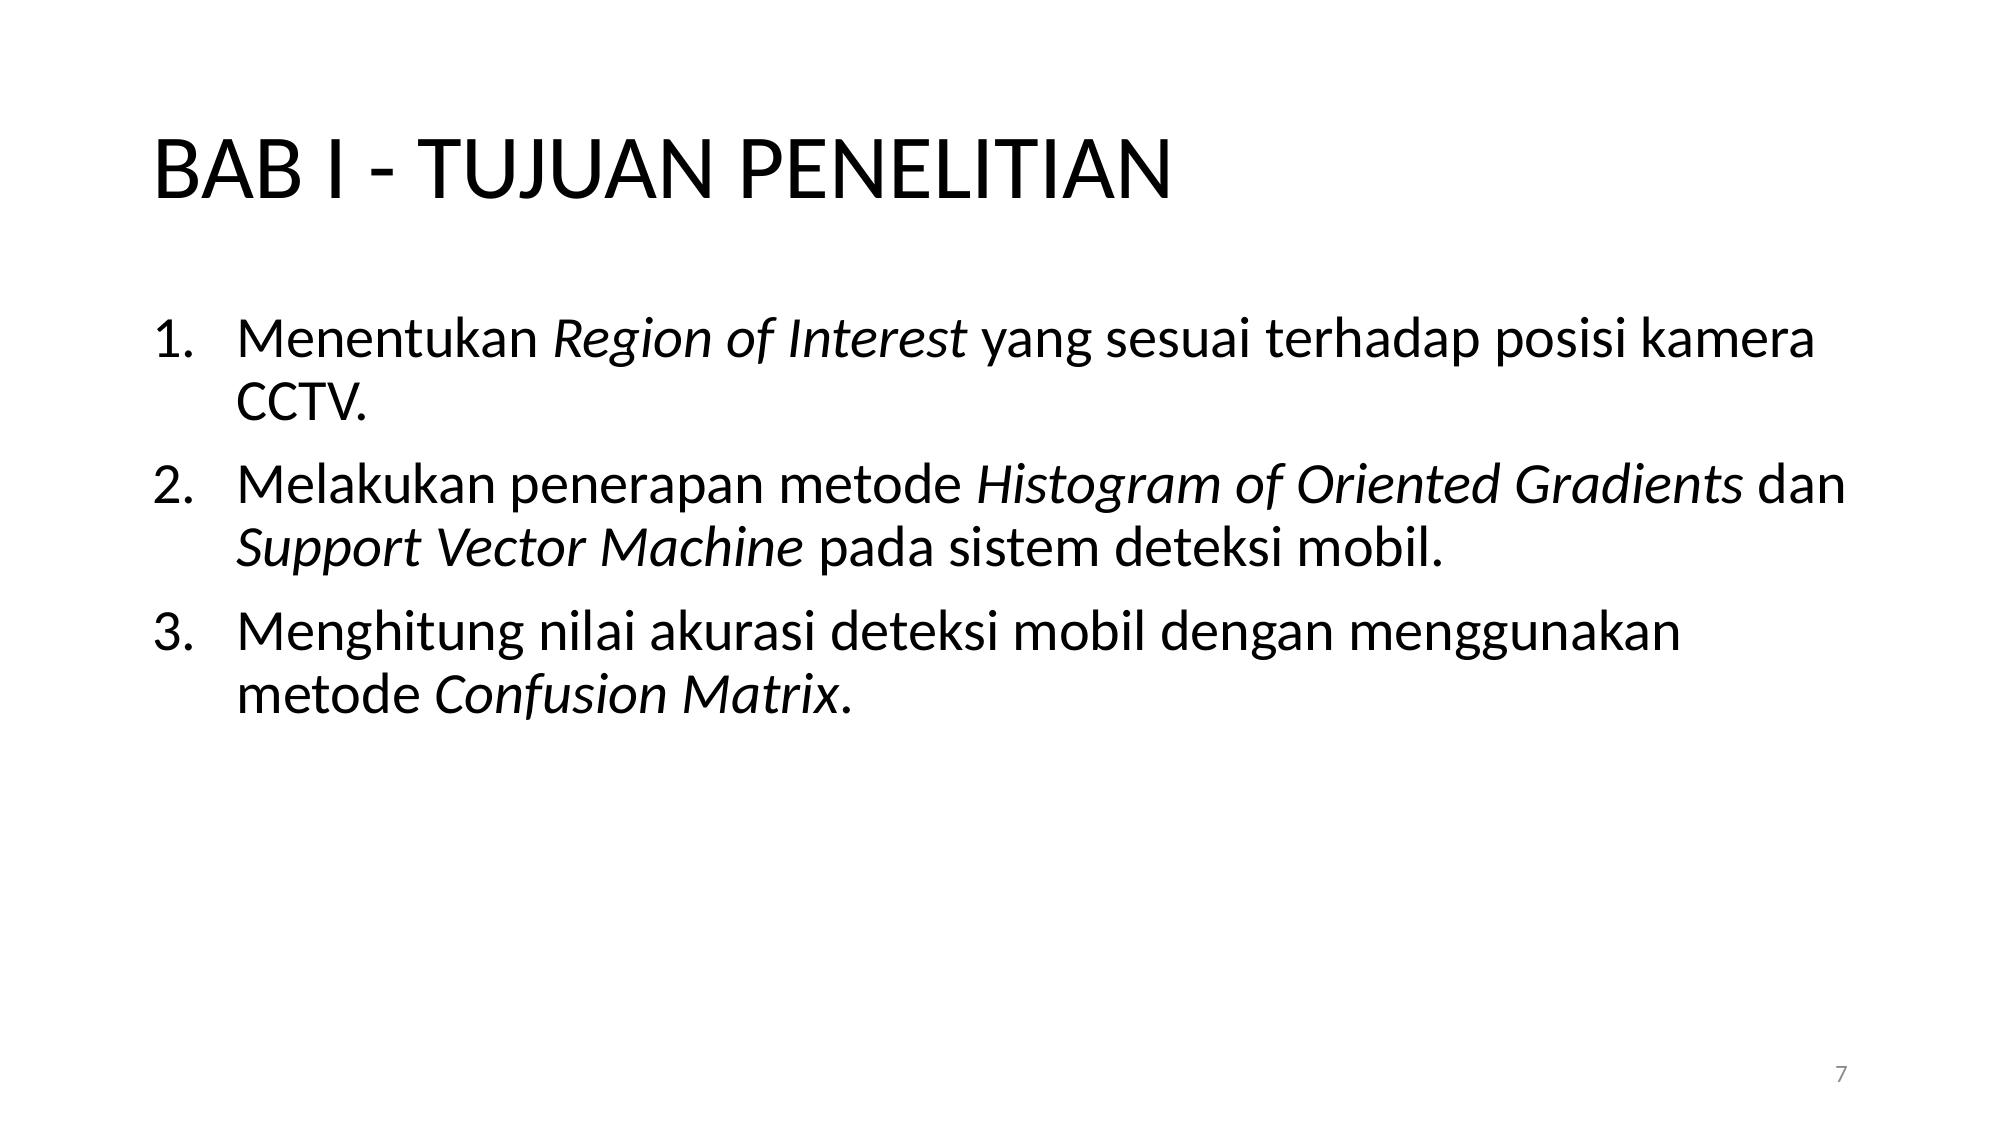

BAB I - TUJUAN PENELITIAN
Menentukan Region of Interest yang sesuai terhadap posisi kamera CCTV.
Melakukan penerapan metode Histogram of Oriented Gradients dan Support Vector Machine pada sistem deteksi mobil.
Menghitung nilai akurasi deteksi mobil dengan menggunakan metode Confusion Matrix.

7